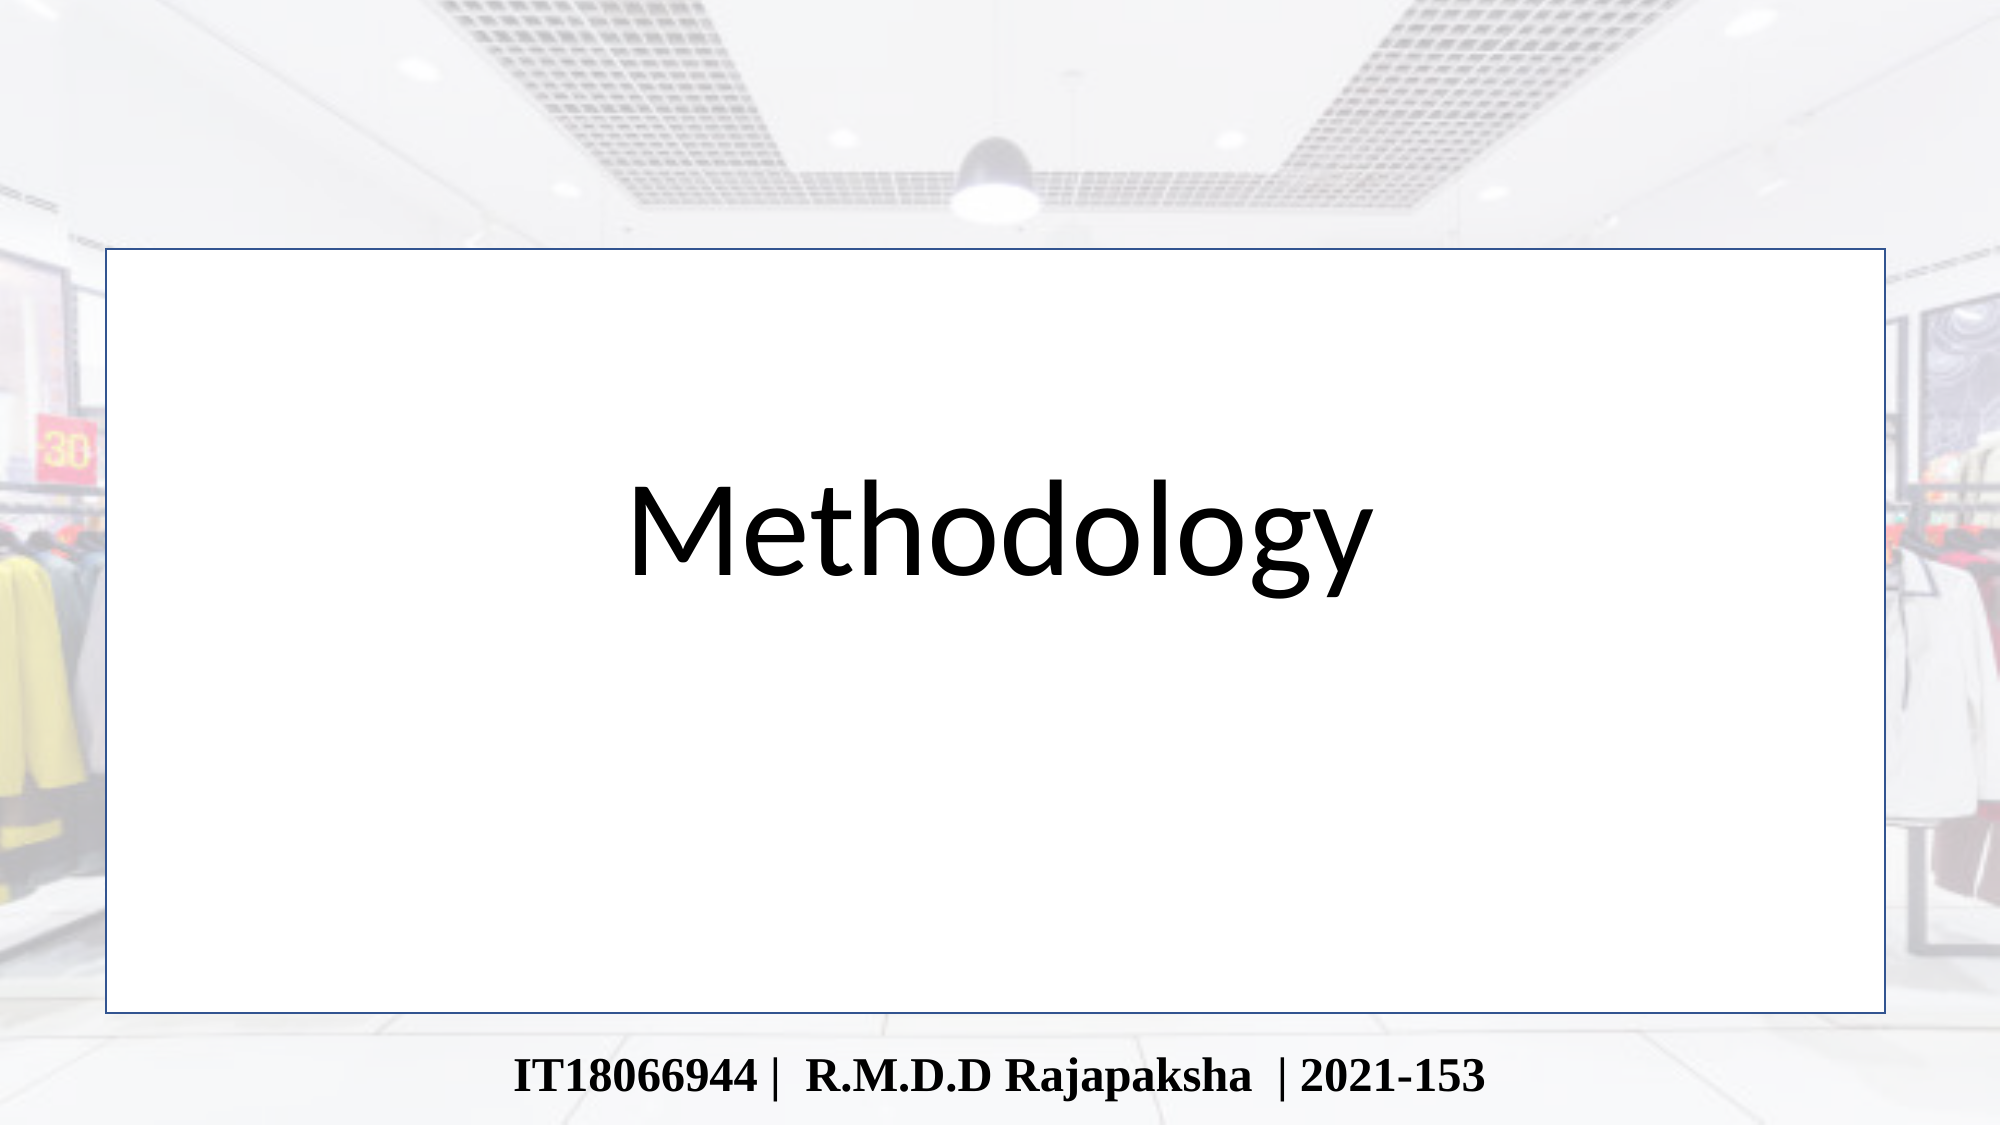

Methodology
IT18066944 |  R.M.D.D Rajapaksha  | 2021-153